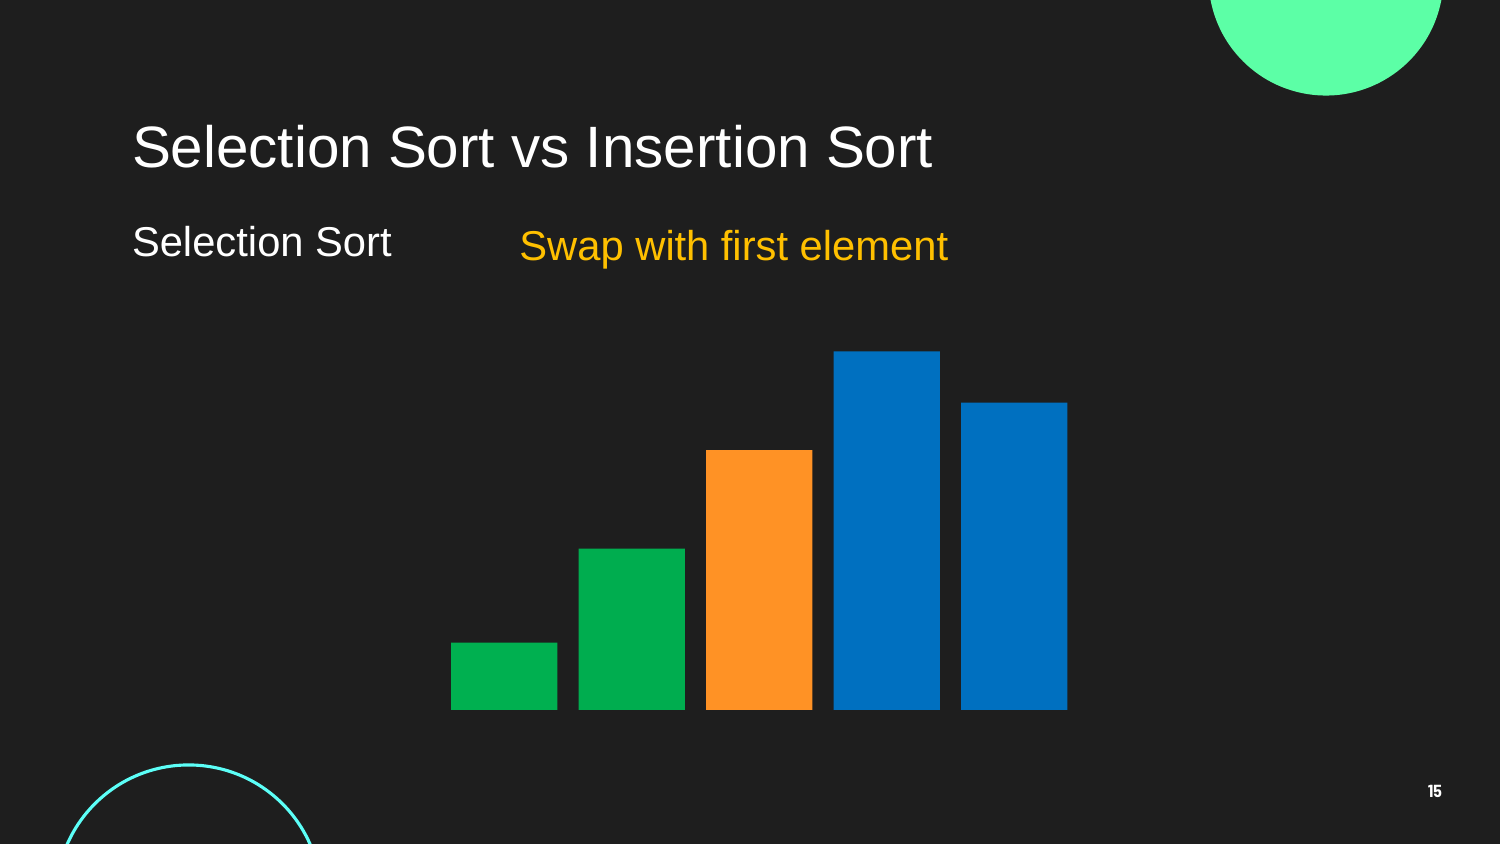

# Selection Sort vs Insertion Sort
Selection Sort
Swap with first element

15